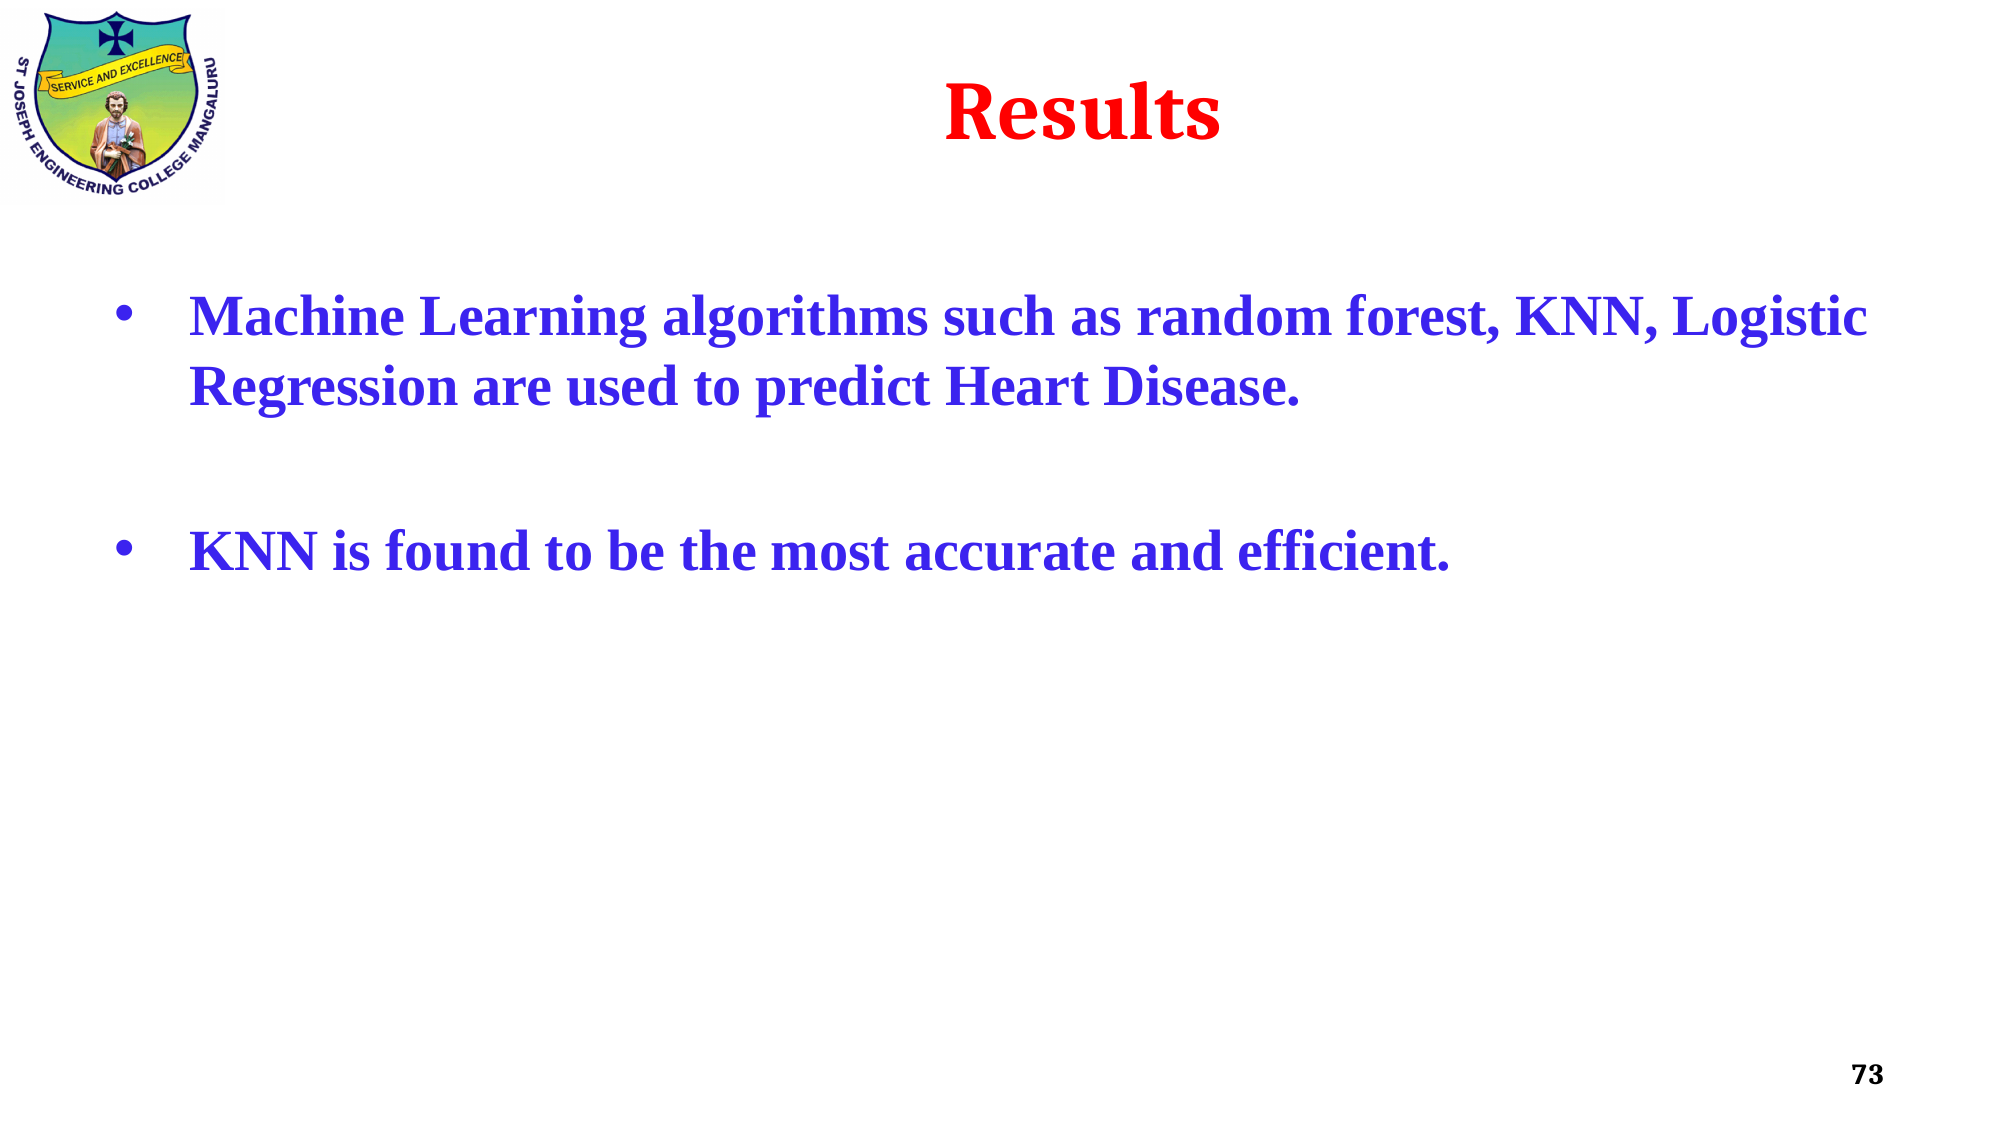

# Results

Machine Learning algorithms such as random forest, KNN, Logistic Regression are used to predict Heart Disease.

KNN is found to be the most accurate and efficient.

73